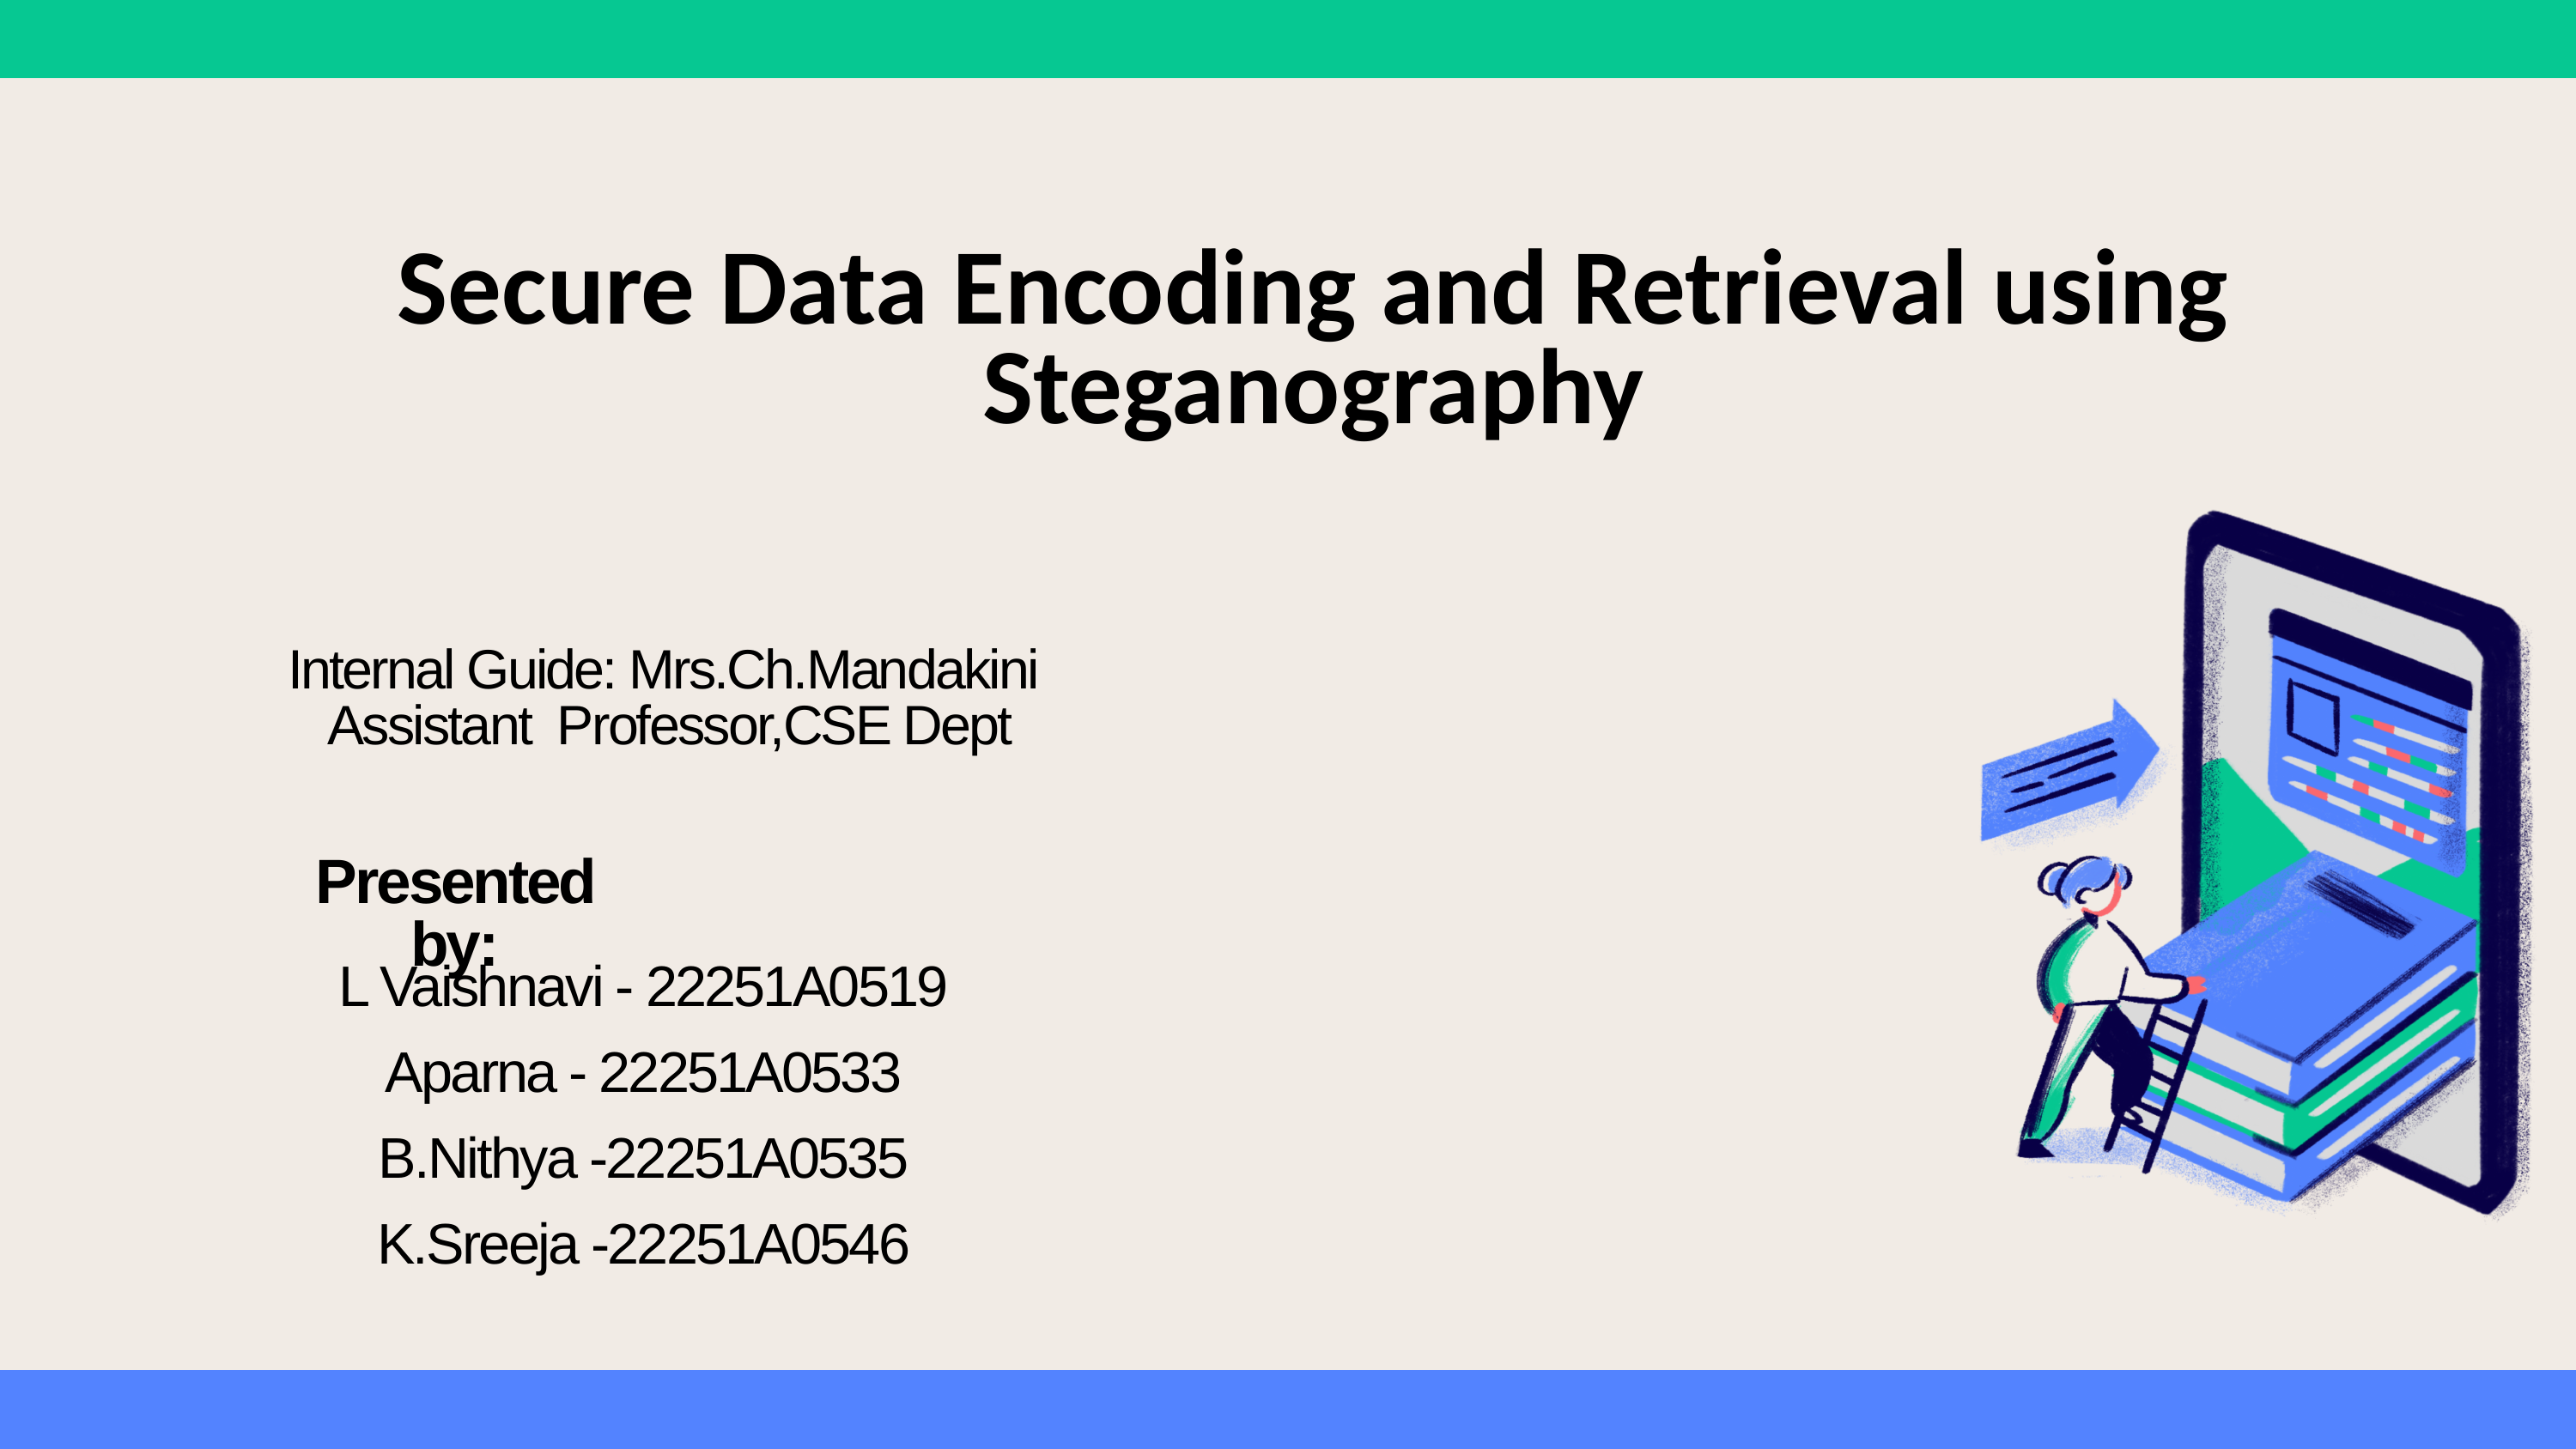

Secure Data Encoding and Retrieval using Steganography

Internal Guide: Mrs.Ch.Mandakini
Assistant  Professor,CSE Dept

Presented by:
L Vaishnavi - 22251A0519
Aparna - 22251A0533
B.Nithya -22251A0535
K.Sreeja -22251A0546